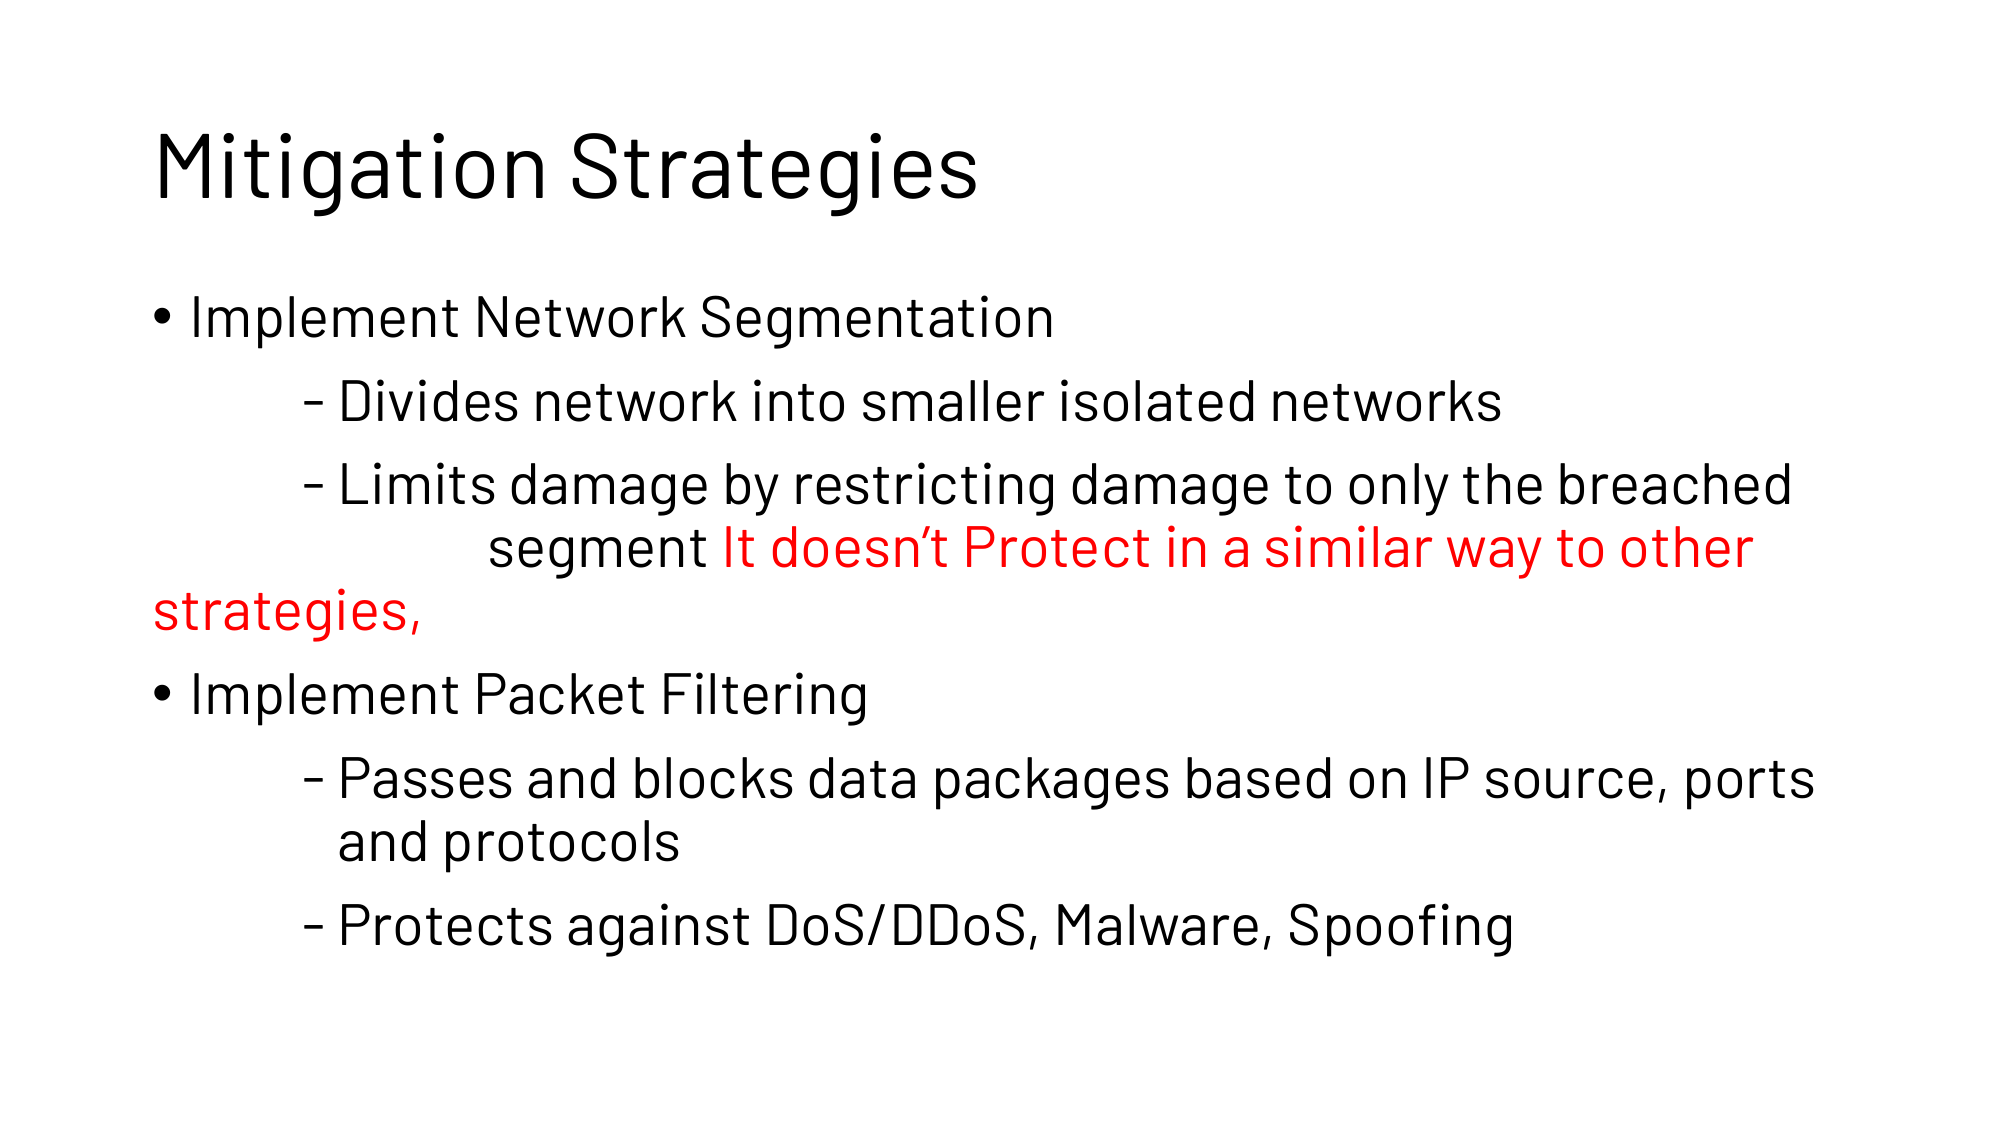

# Mitigation Strategies
Implement Network Segmentation
	- Divides network into smaller isolated networks
	- Limits damage by restricting damage to only the breached 	  	   segment It doesn’t Protect in a similar way to other strategies,
Implement Packet Filtering
	- Passes and blocks data packages based on IP source, ports 	   and protocols
	- Protects against DoS/DDoS, Malware, Spoofing